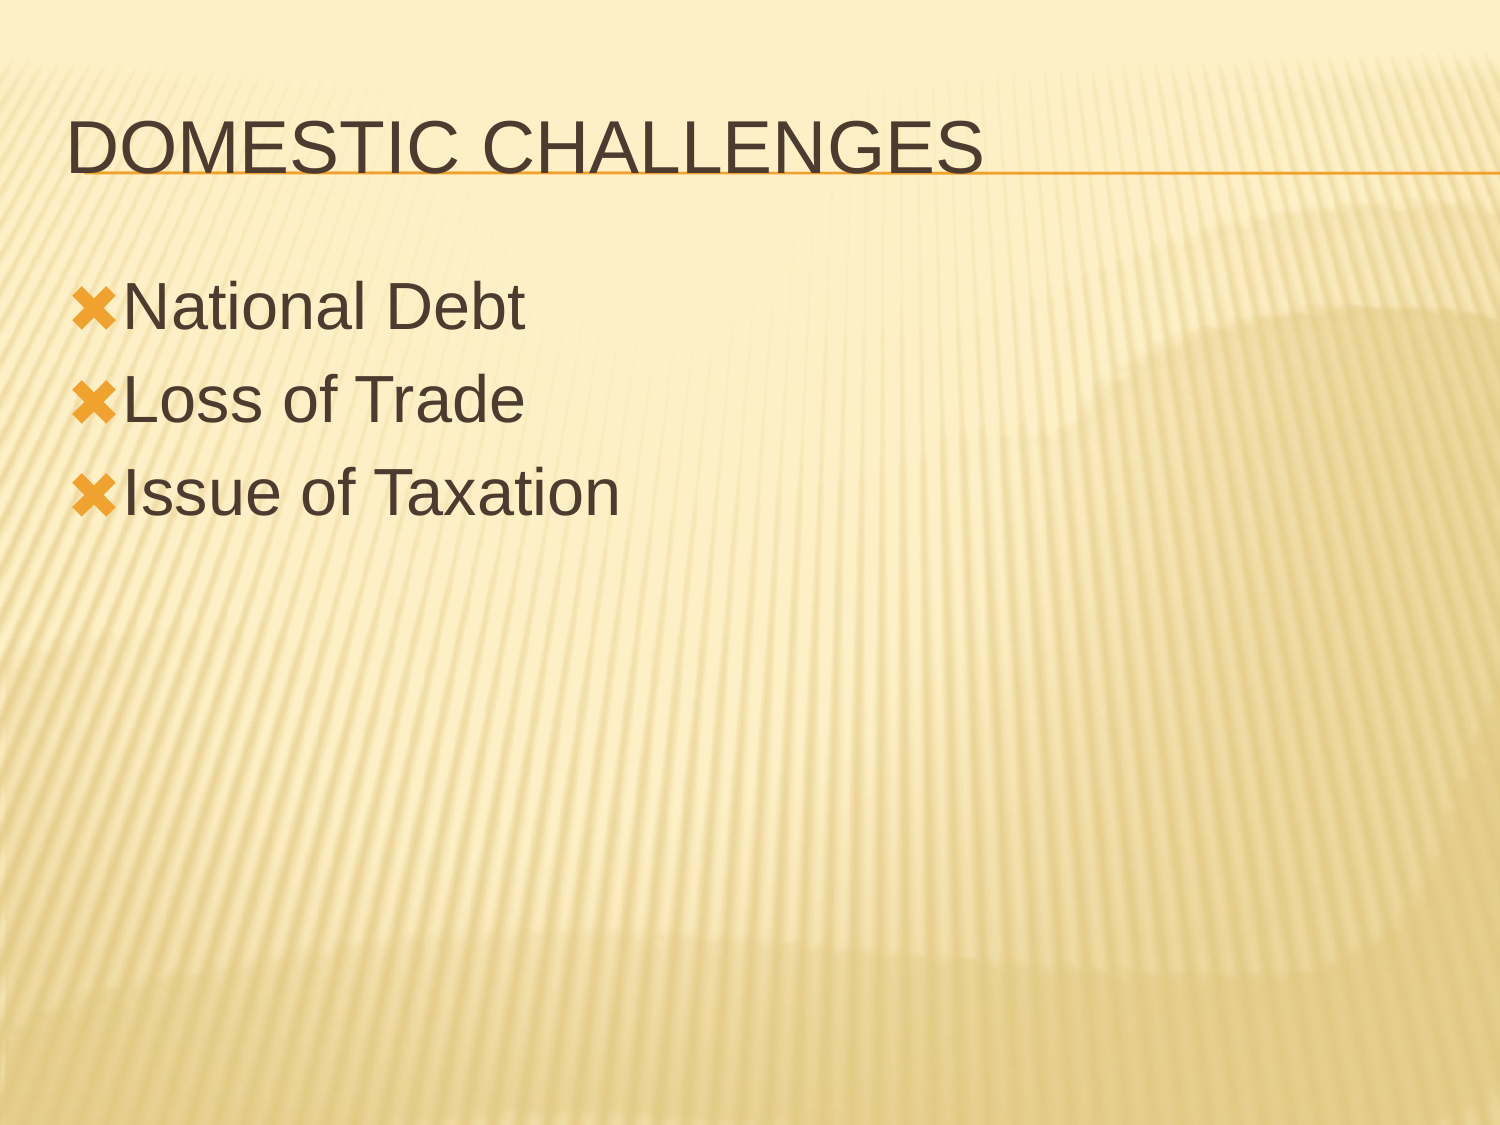

# DOMESTIC CHALLENGES
National Debt
Loss of Trade
Issue of Taxation